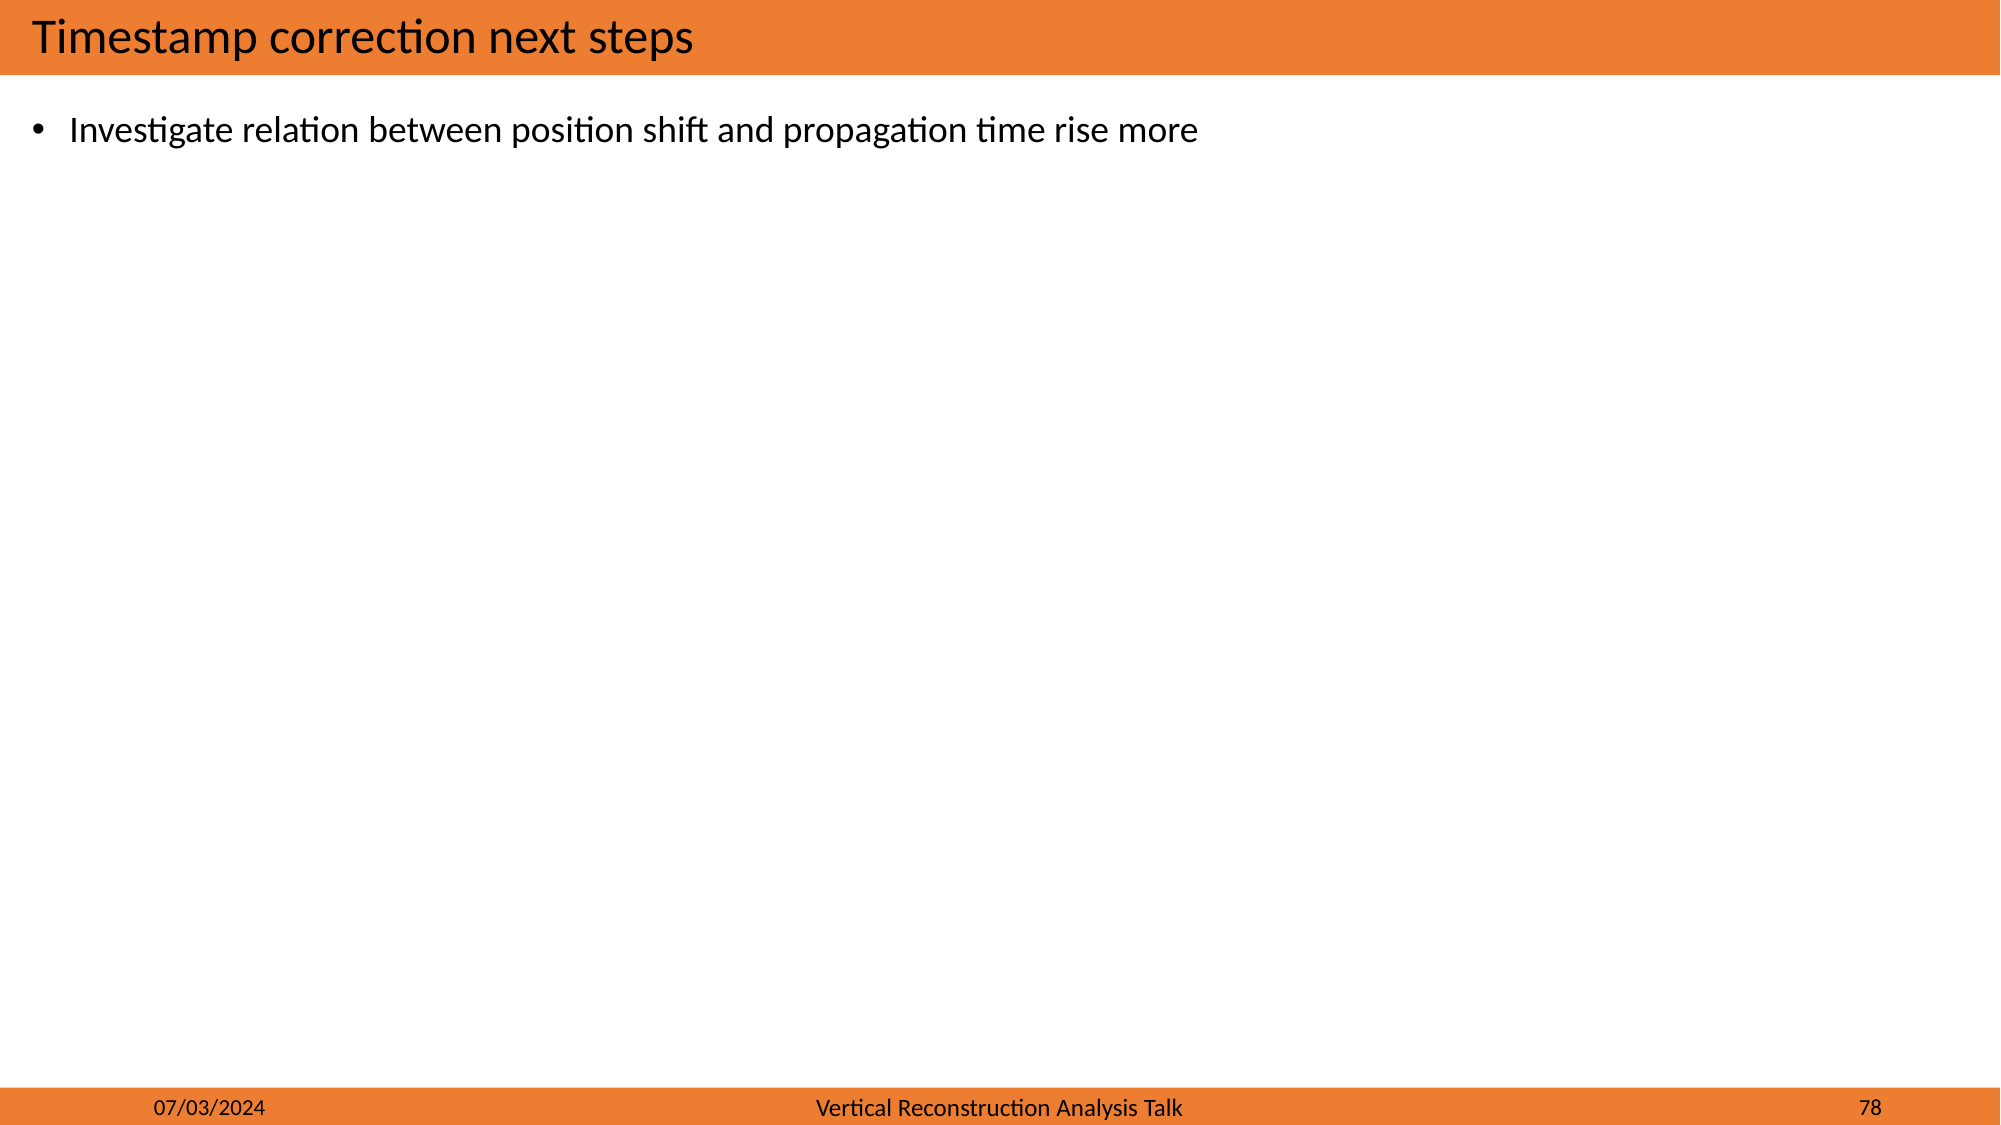

# Timestamp correction next steps
Investigate relation between position shift and propagation time rise more
07/03/2024
Vertical Reconstruction Analysis Talk
78